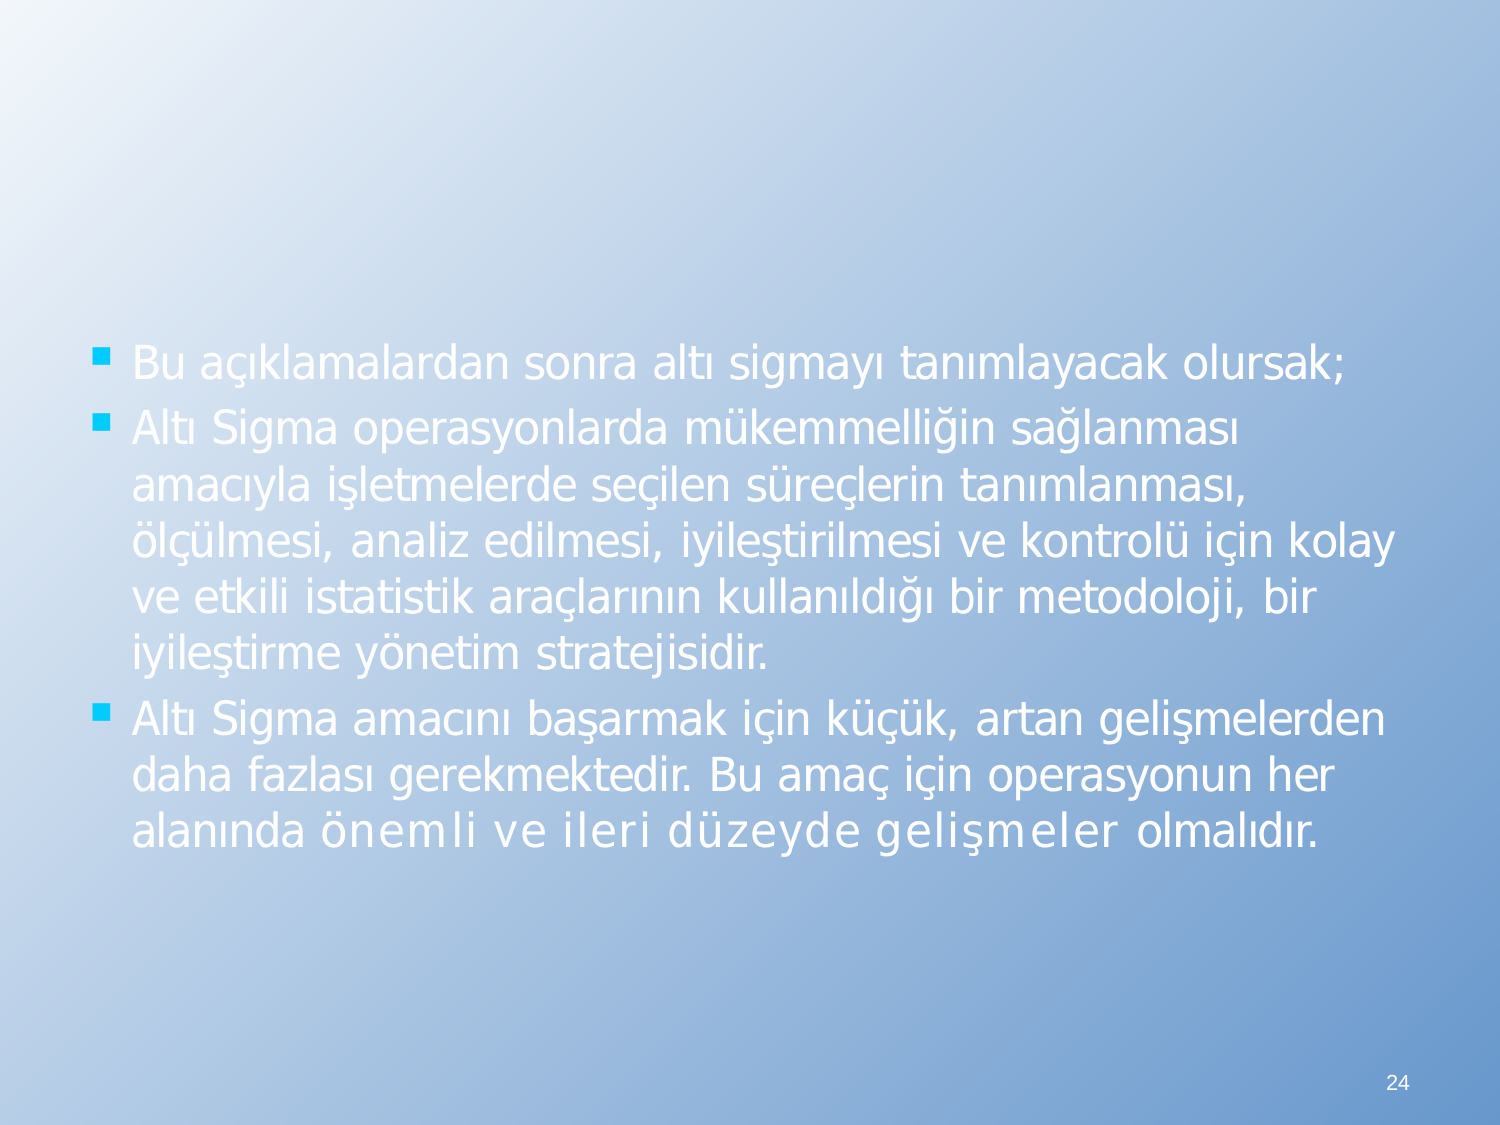

Bu açıklamalardan sonra altı sigmayı tanımlayacak olursak;
Altı Sigma operasyonlarda mükemmelliğin sağlanması amacıyla işletmelerde seçilen süreçlerin tanımlanması, ölçülmesi, analiz edilmesi, iyileştirilmesi ve kontrolü için kolay ve etkili istatistik araçlarının kullanıldığı bir metodoloji, bir iyileştirme yönetim stratejisidir.
Altı Sigma amacını başarmak için küçük, artan gelişmelerden daha fazlası gerekmektedir. Bu amaç için operasyonun her alanında önemli ve ileri düzeyde gelişmeler olmalıdır.
24